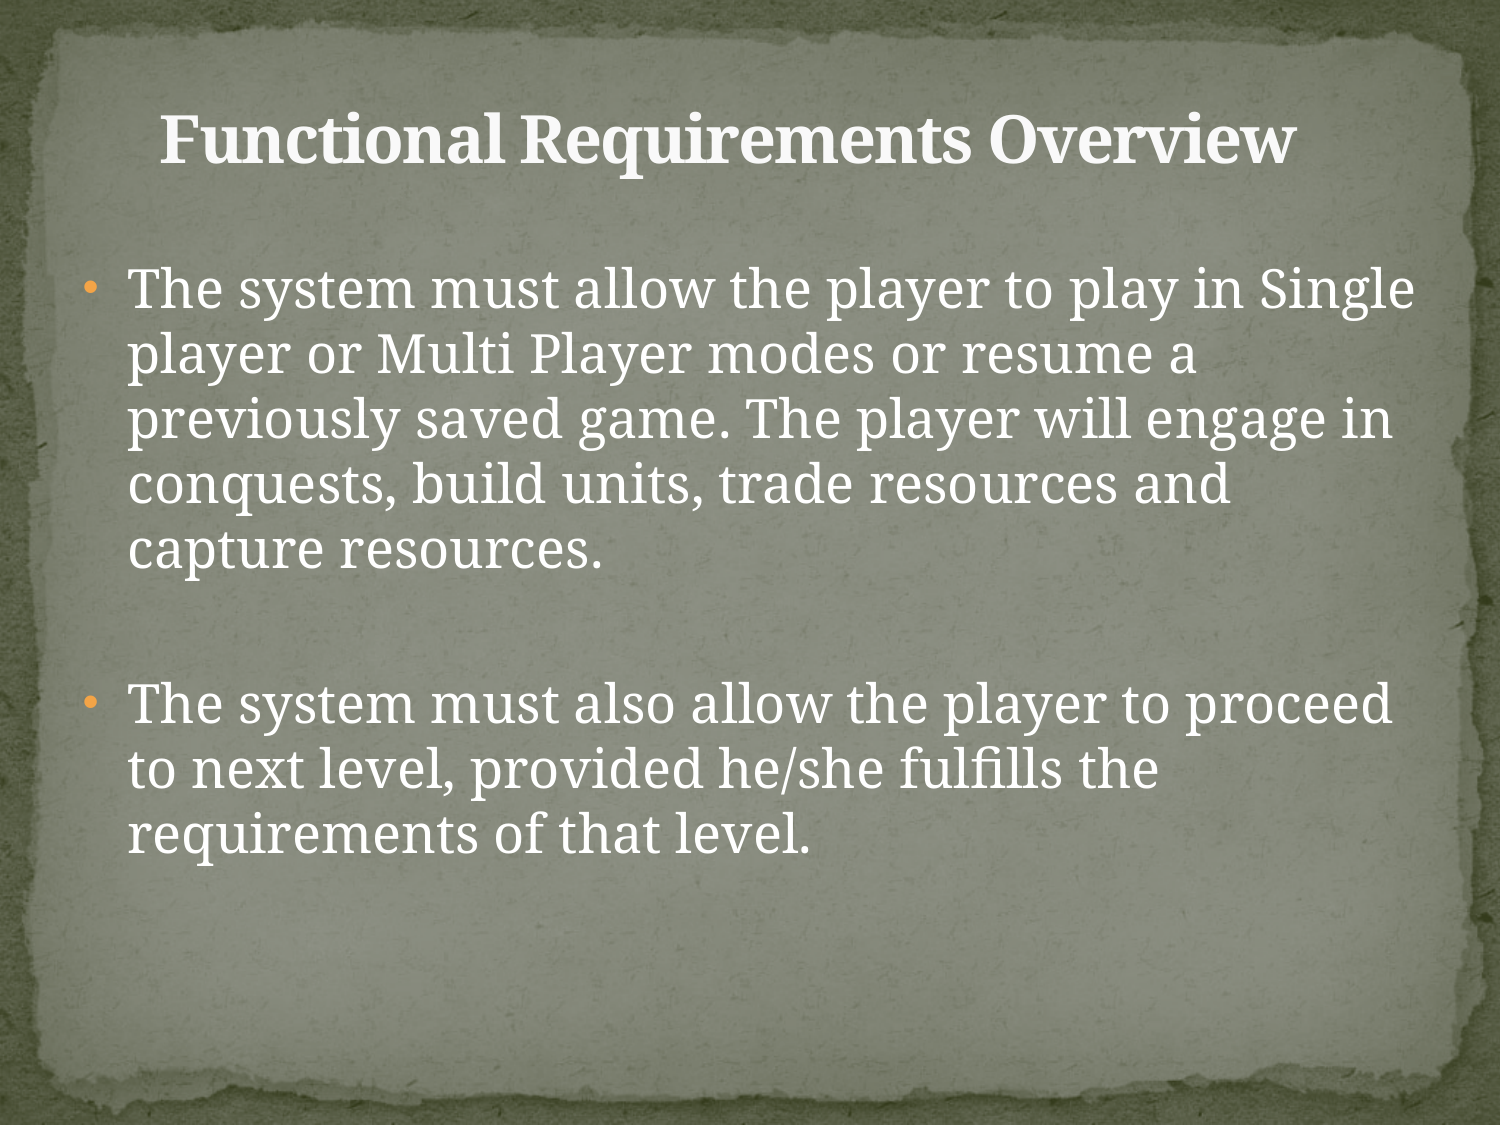

# Functional Requirements Overview
The system must allow the player to play in Single player or Multi Player modes or resume a previously saved game. The player will engage in conquests, build units, trade resources and capture resources.

The system must also allow the player to proceed to next level, provided he/she fulfills the requirements of that level.